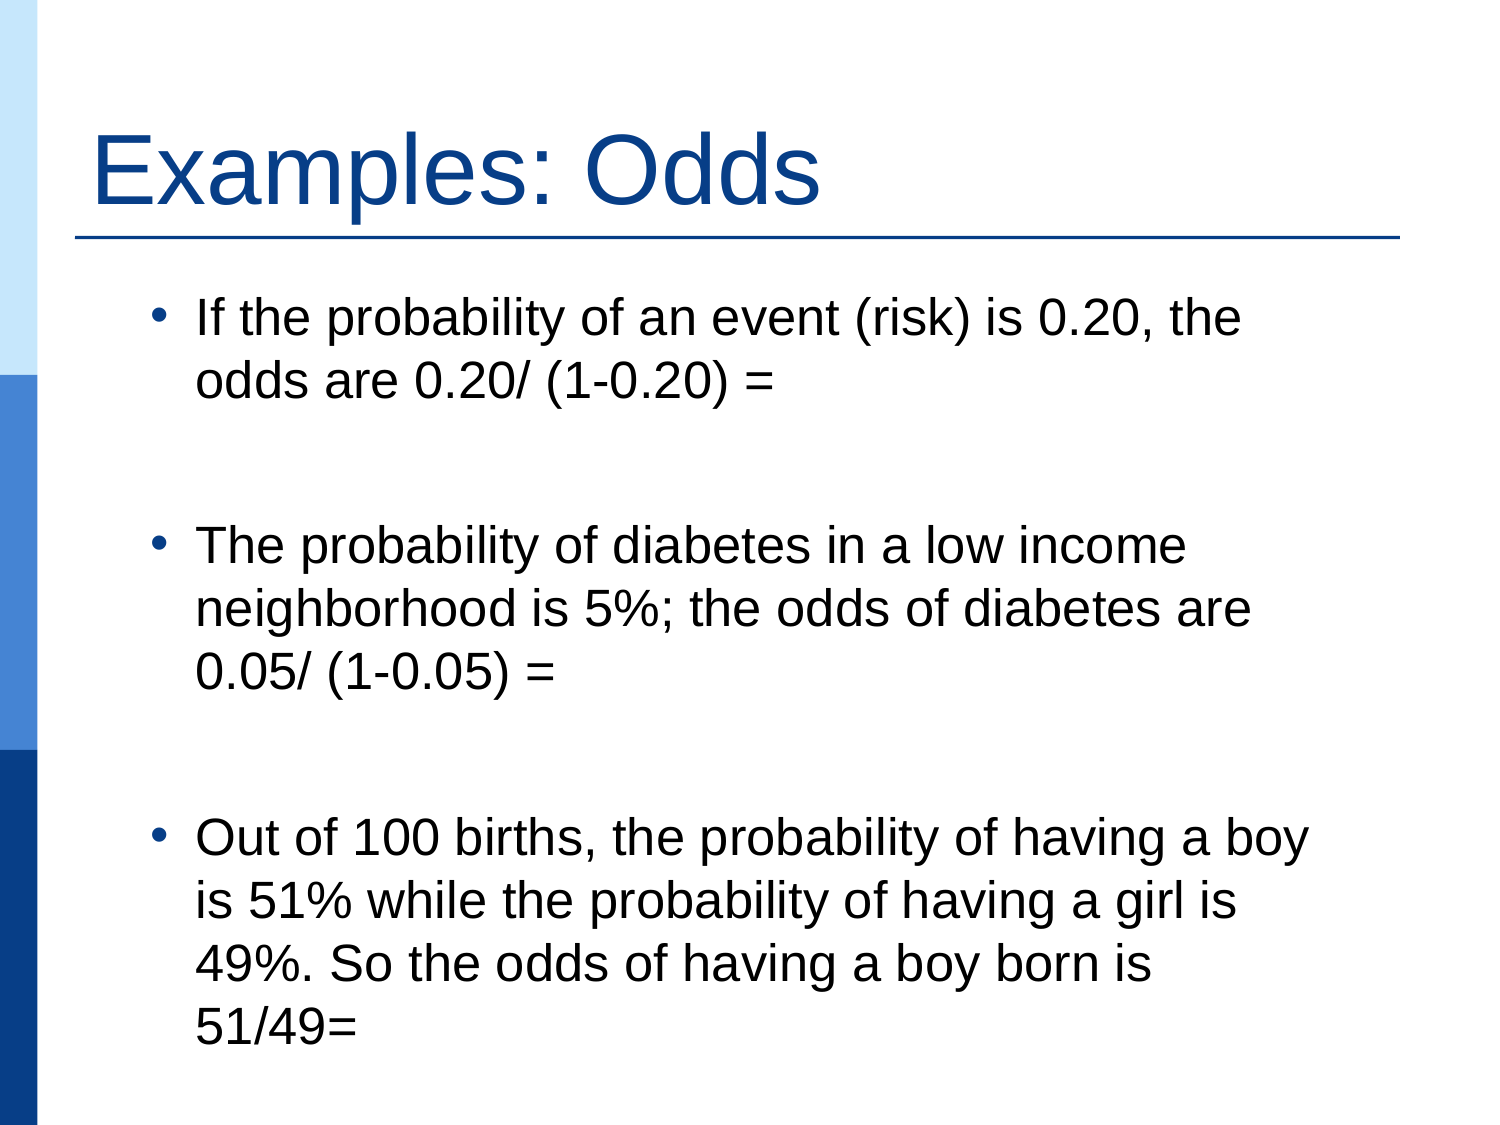

# Examples: Odds
If the probability of an event (risk) is 0.20, the odds are 0.20/ (1-0.20) =

The probability of diabetes in a low income neighborhood is 5%; the odds of diabetes are 0.05/ (1-0.05) =

Out of 100 births, the probability of having a boy is 51% while the probability of having a girl is 49%. So the odds of having a boy born is 51/49=